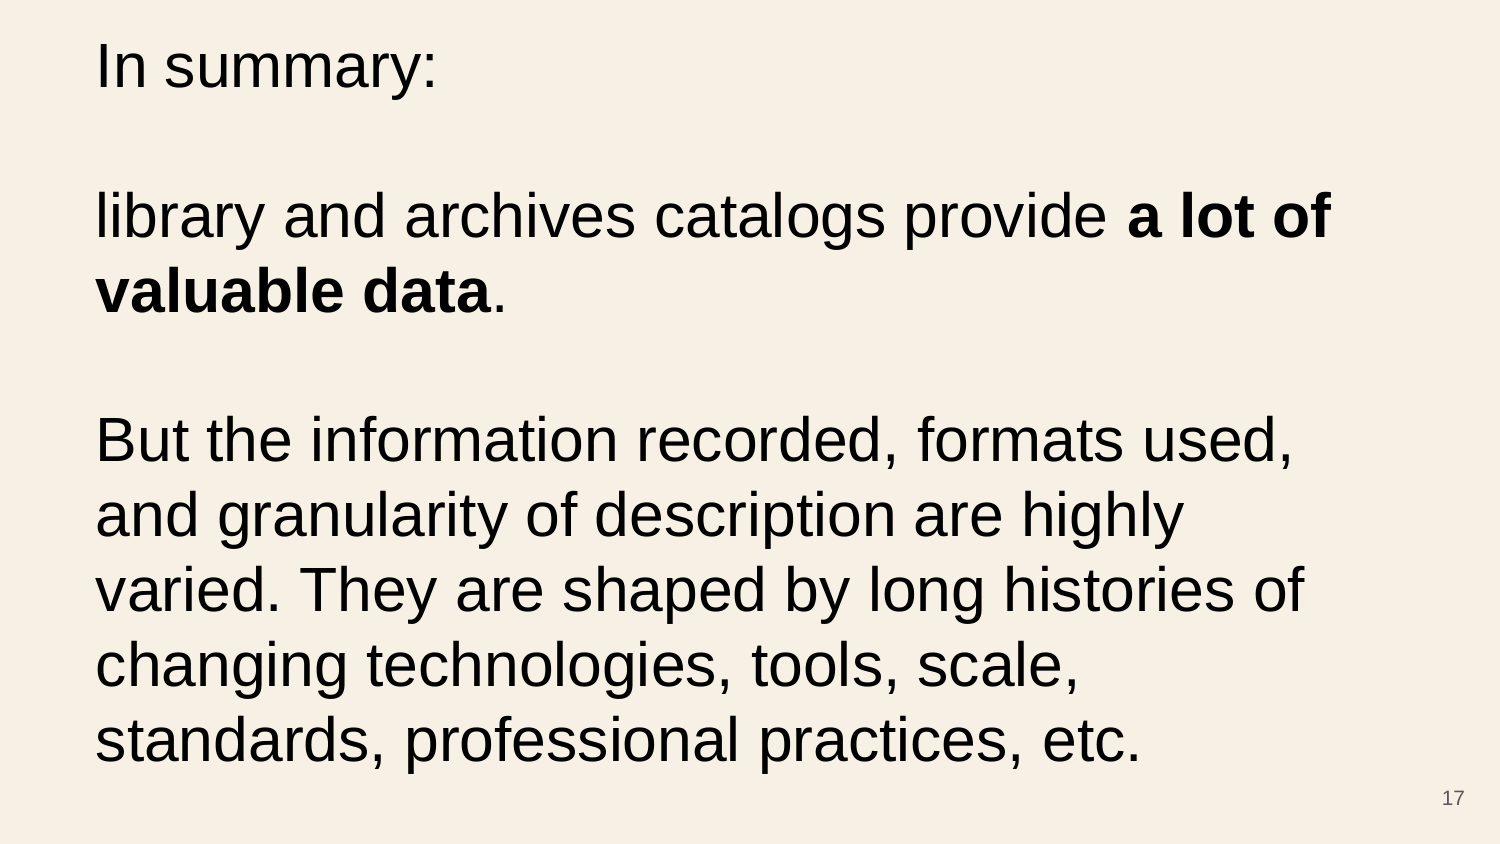

# In summary:

library and archives catalogs provide a lot of valuable data.

But the information recorded, formats used, and granularity of description are highly varied. They are shaped by long histories of changing technologies, tools, scale, standards, professional practices, etc.
17